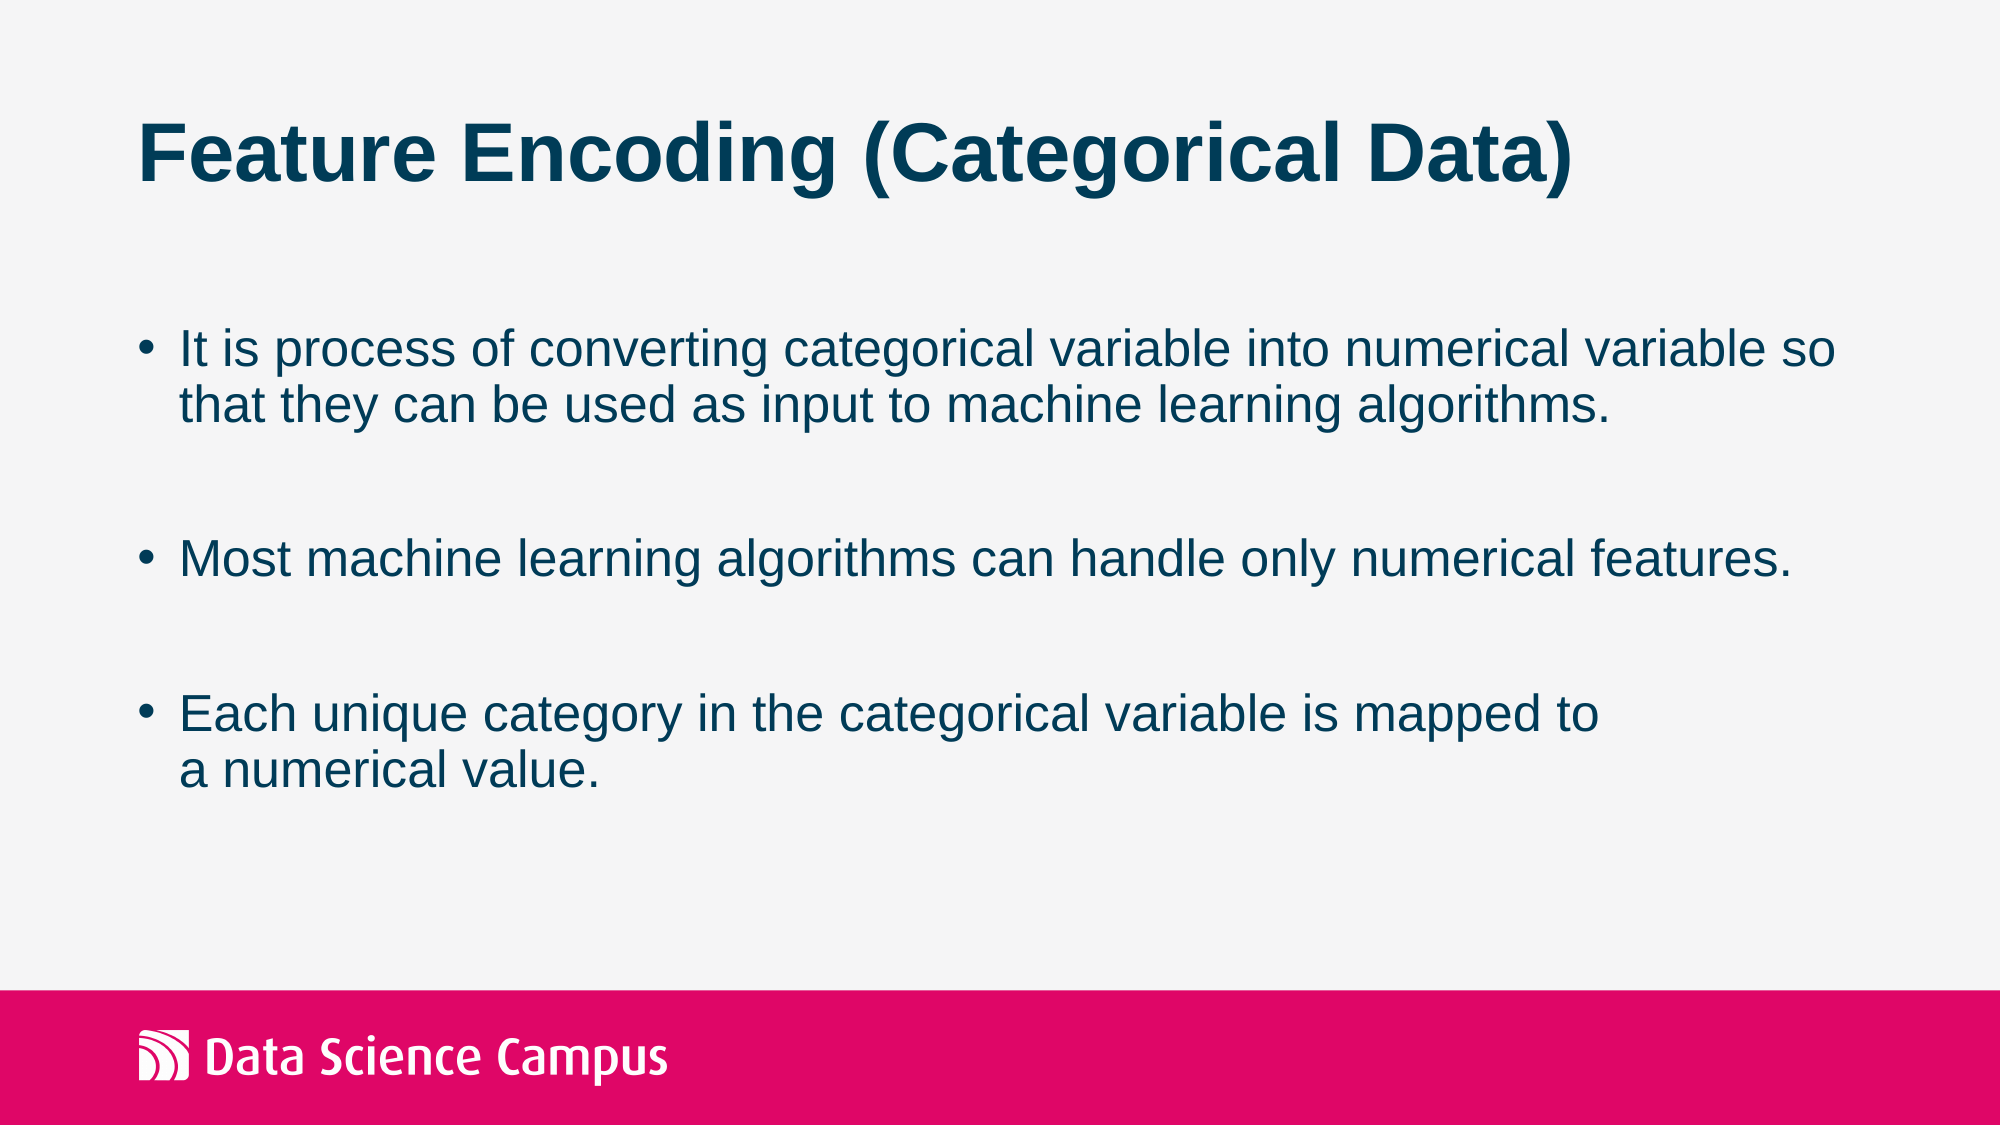

# Feature Encoding (Categorical Data)

It is process of converting categorical variable into numerical variable so that they can be used as input to machine learning algorithms.

Most machine learning algorithms can handle only numerical features.

Each unique category in the categorical variable is mapped to a numerical value.